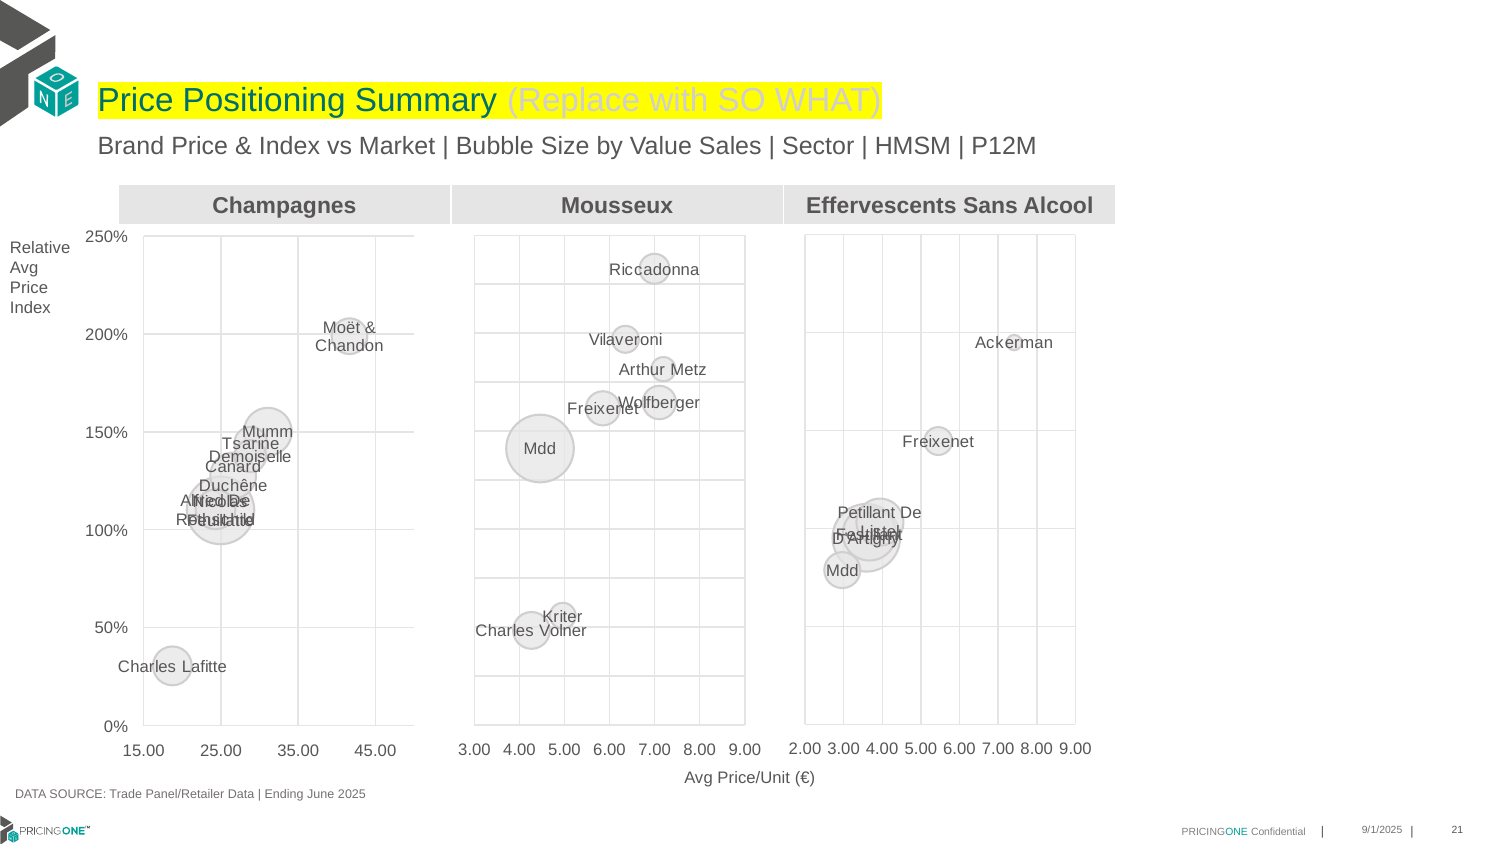

# Price Positioning Summary (Replace with SO WHAT)
Brand Price & Index vs Market | Bubble Size by Value Sales | Sector | HMSM | P12M
| Champagnes | Mousseux | Effervescents Sans Alcool |
| --- | --- | --- |

### Chart

| Category | Relative Price Index |
|---|---|

### Chart

| Category | Relative Price Index |
|---|---|

### Chart

| Category | Relative Price Index |
|---|---|
Relative Avg Price Index
Avg Price/Unit (€)
DATA SOURCE: Trade Panel/Retailer Data | Ending June 2025

9/1/2025
21